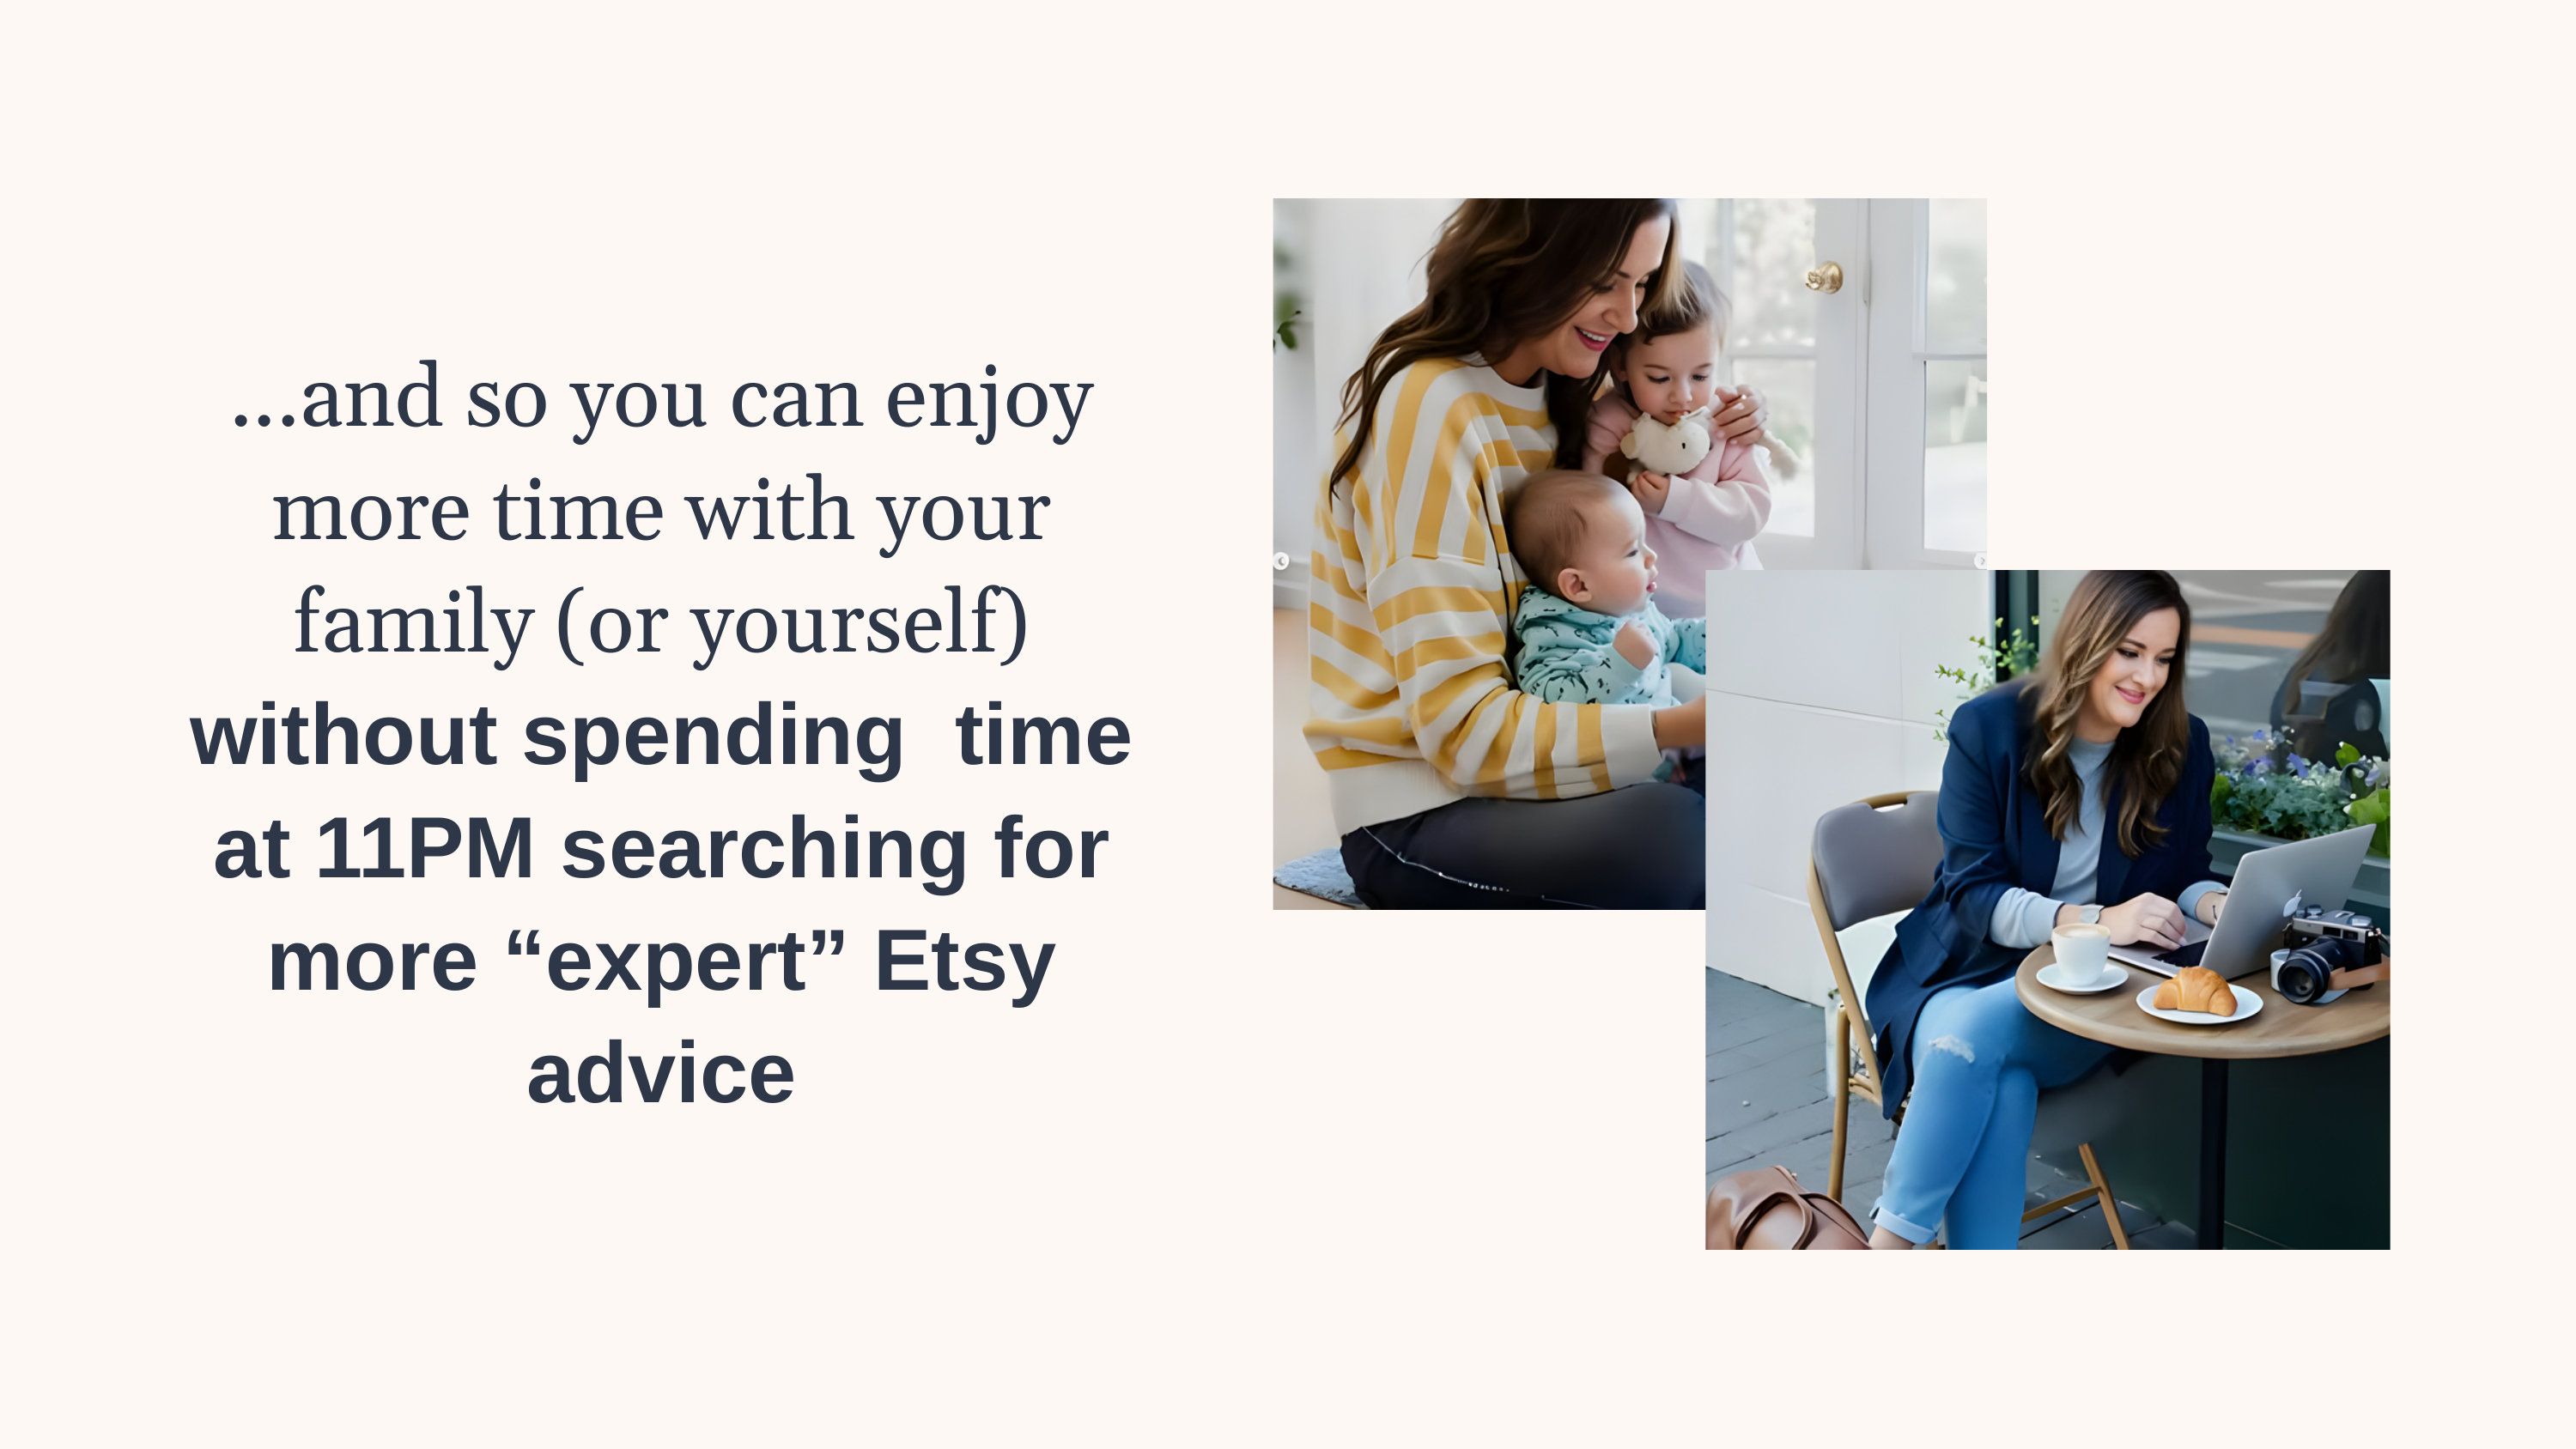

...and so you can enjoy more time with your family (or yourself) without spending  time at 11PM searching for more “expert” Etsy advice